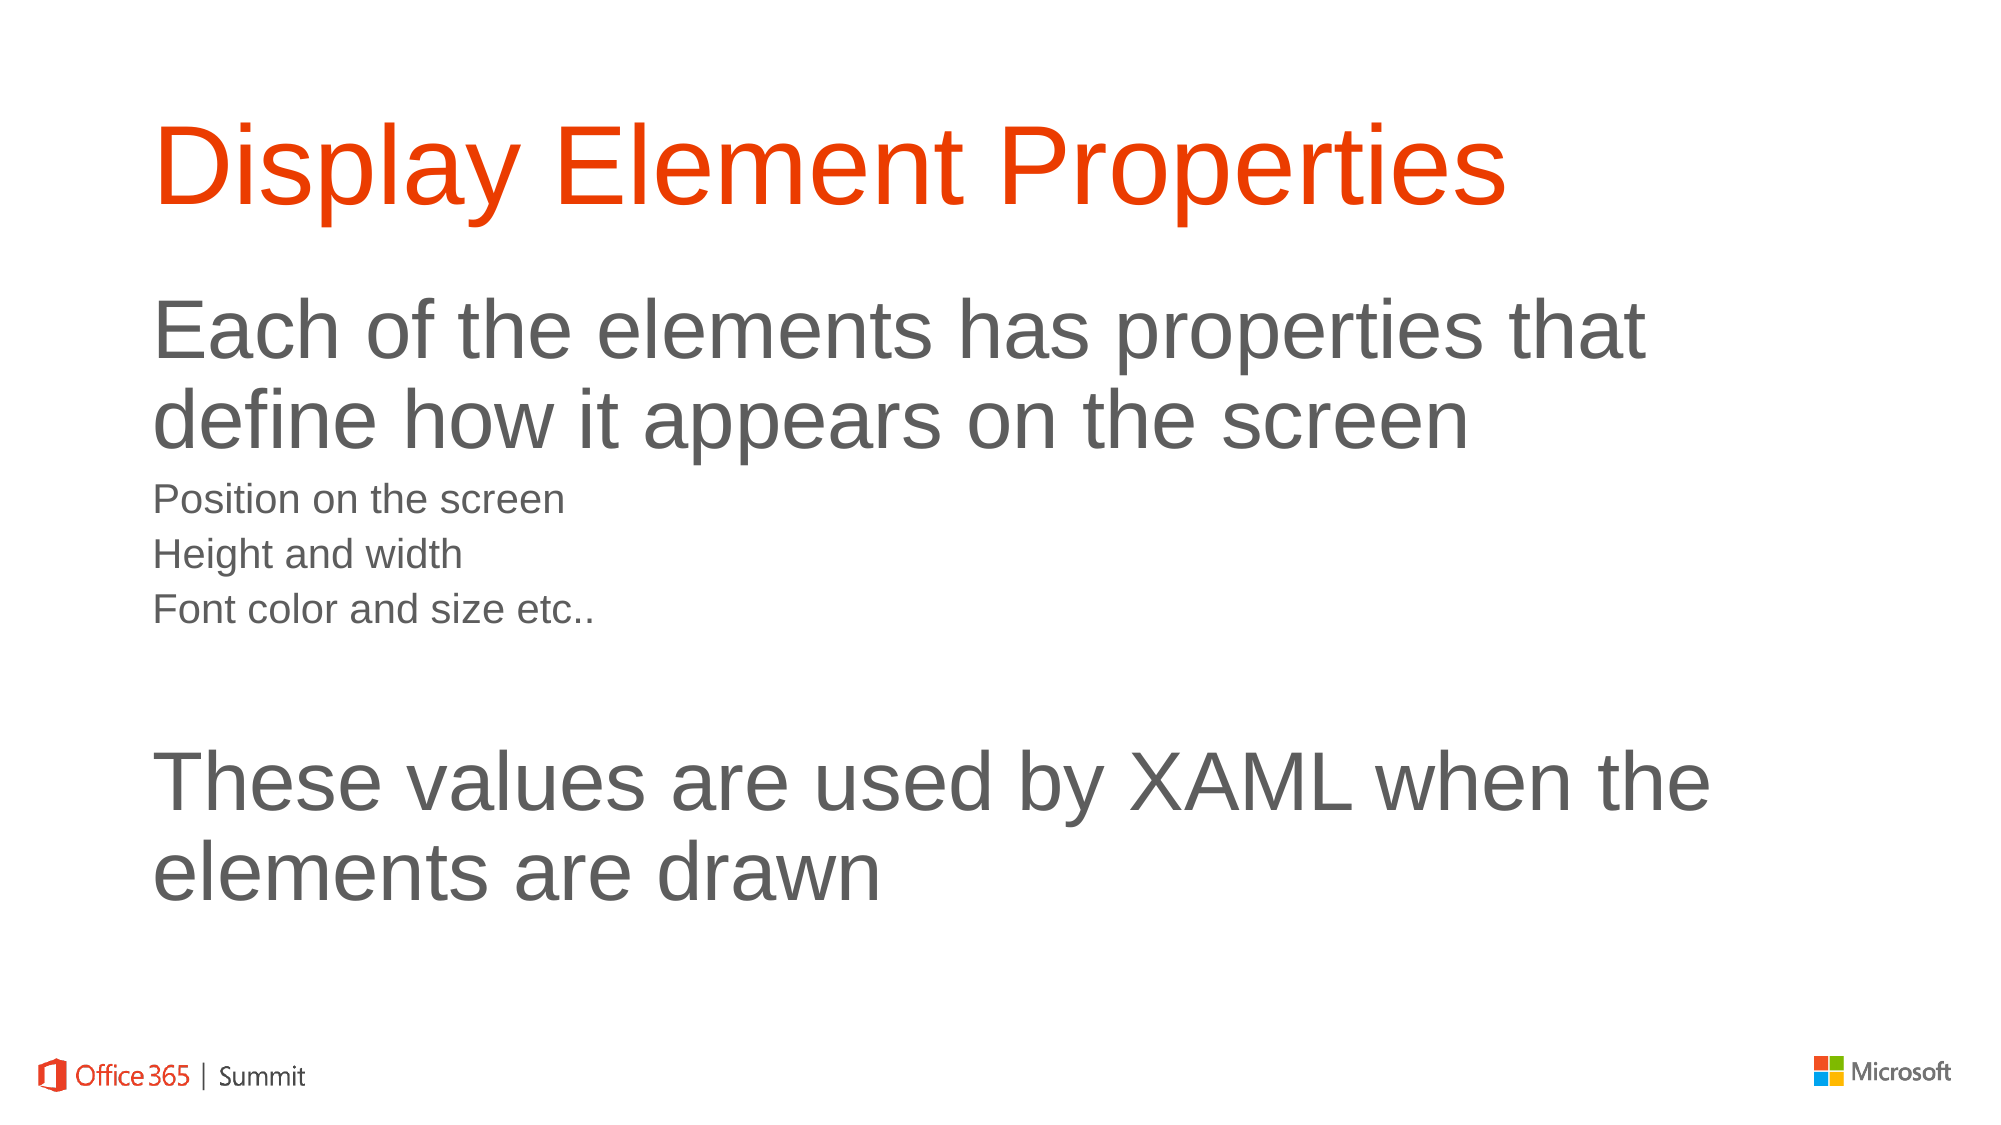

# Display Element Properties
Each of the elements has properties that define how it appears on the screen
Position on the screen
Height and width
Font color and size etc..

These values are used by XAML when the elements are drawn